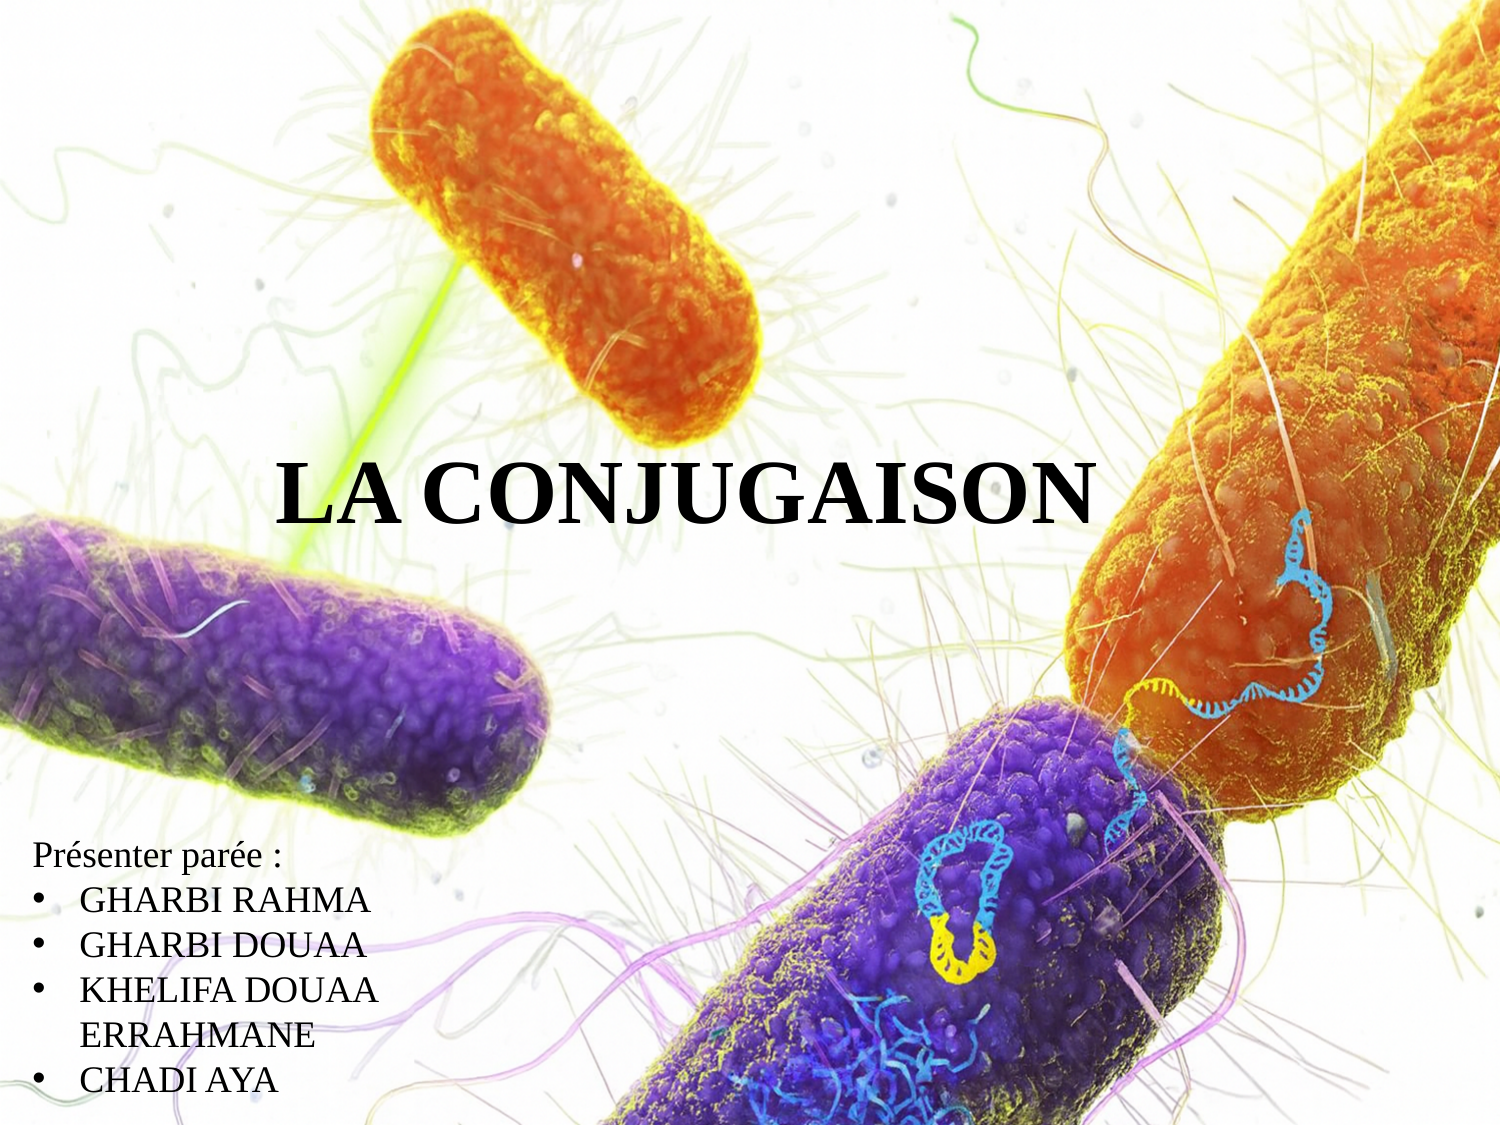

LA CONJUGAISON
Présenter parée :
GHARBI RAHMA
GHARBI DOUAA
KHELIFA DOUAA ERRAHMANE
CHADI AYA